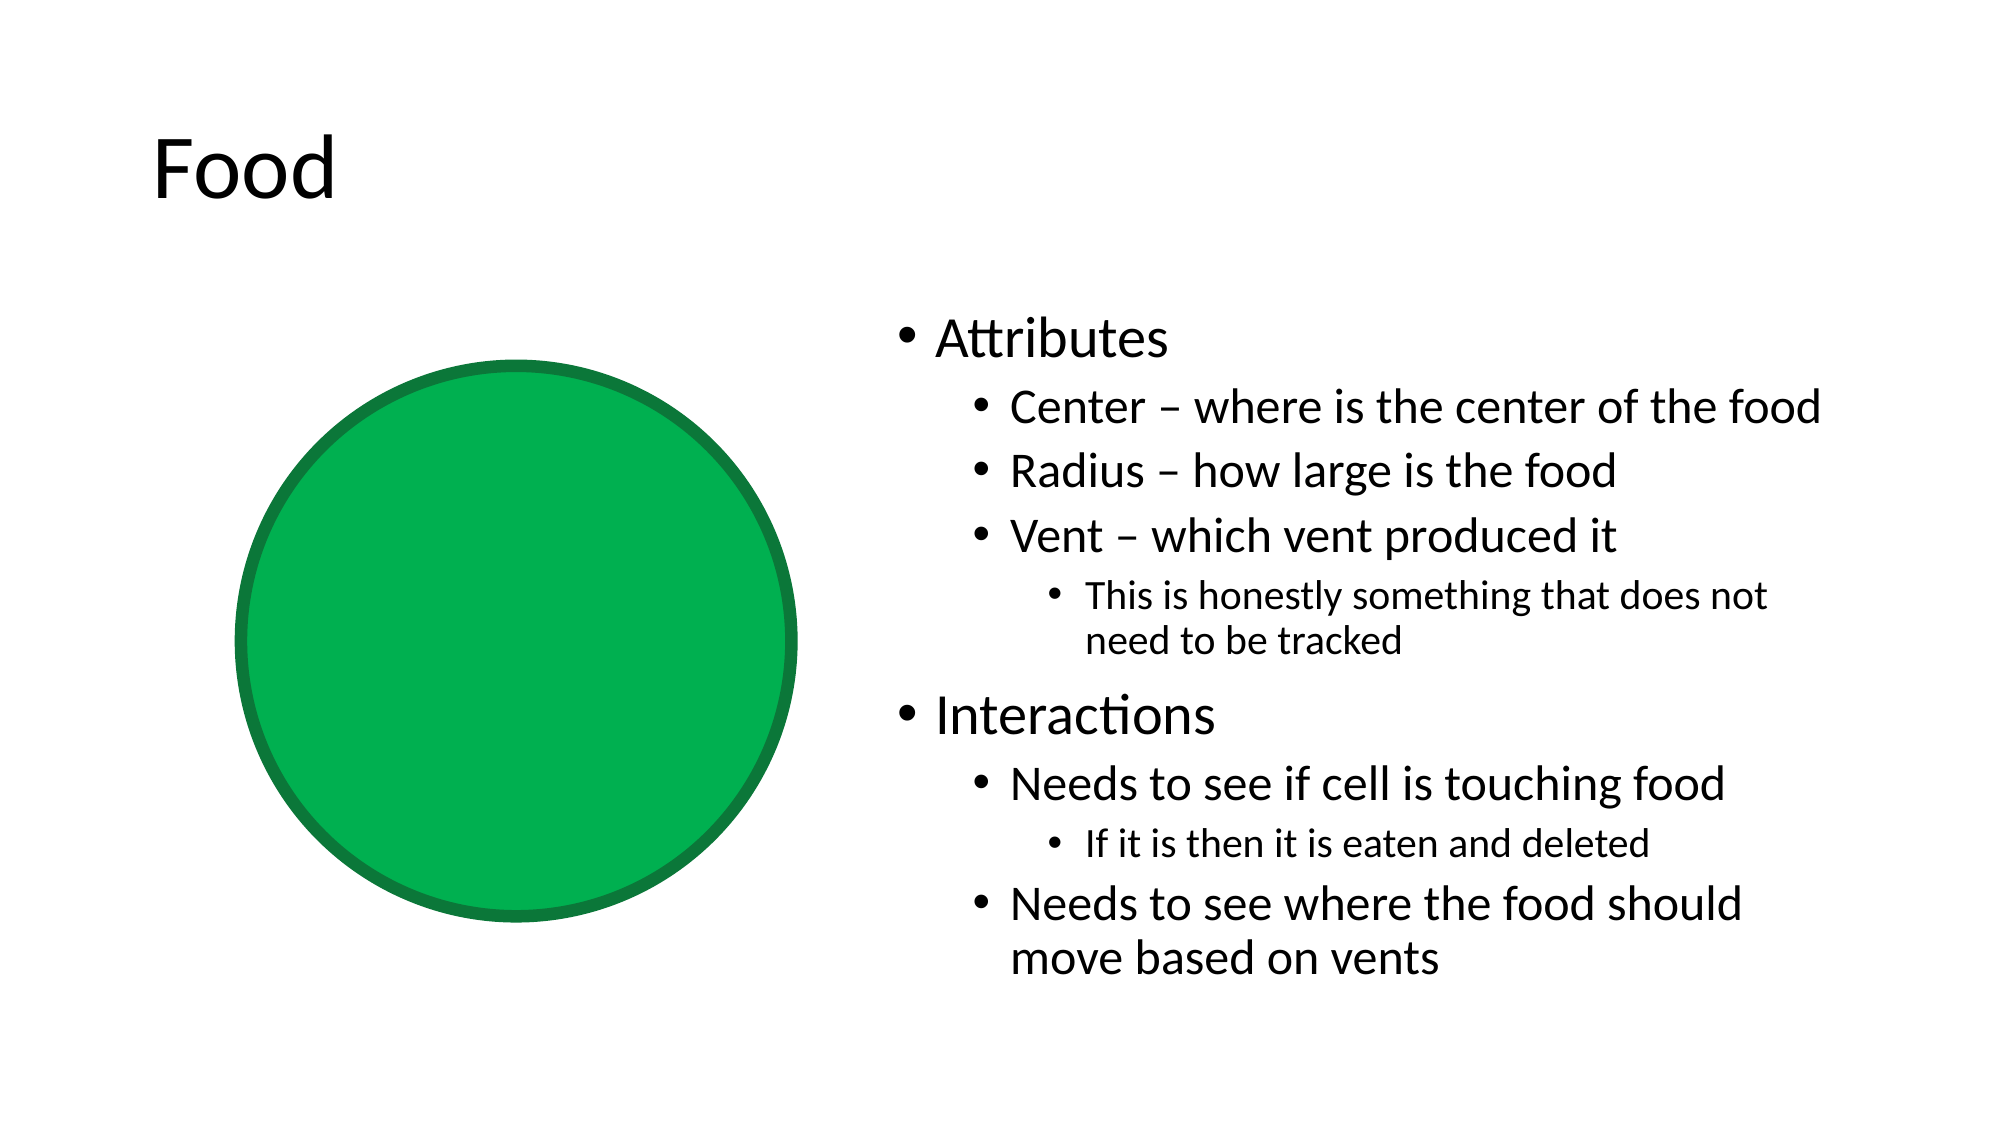

# Food
Attributes
Center – where is the center of the food
Radius – how large is the food
Vent – which vent produced it
This is honestly something that does not need to be tracked
Interactions
Needs to see if cell is touching food
If it is then it is eaten and deleted
Needs to see where the food should move based on vents